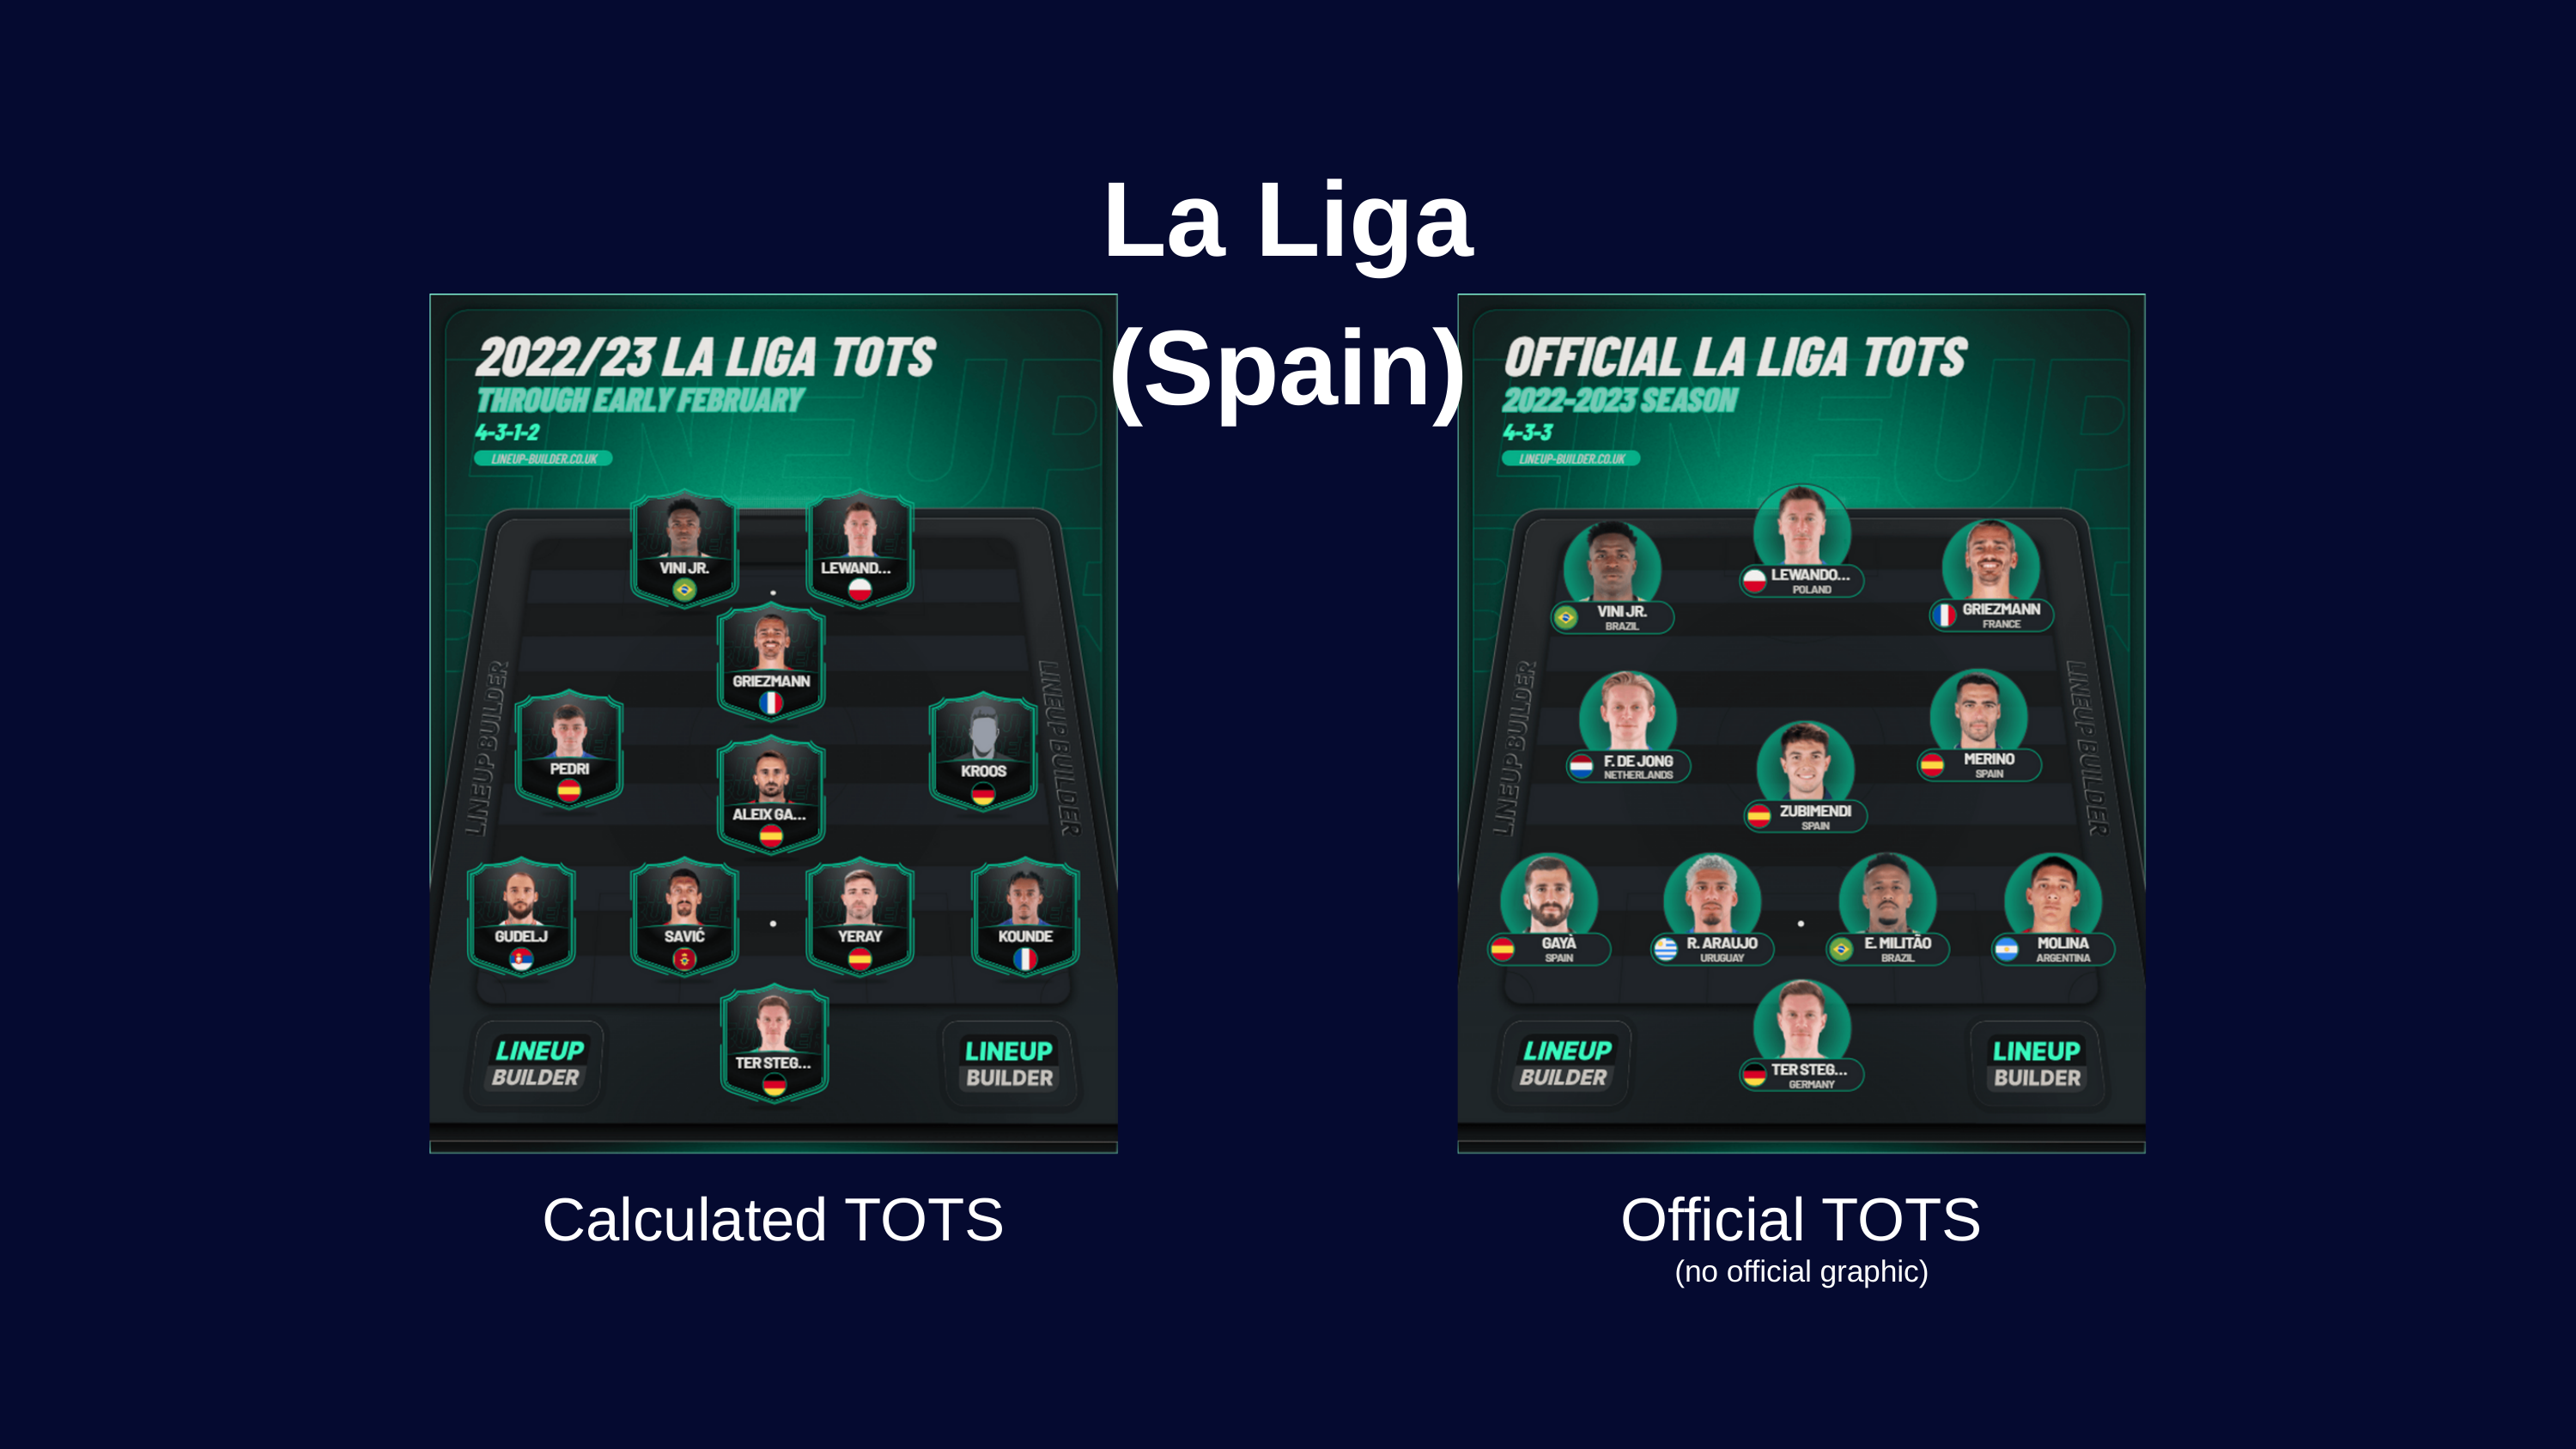

La Liga (Spain)

Calculated TOTS
Official TOTS
(no official graphic)